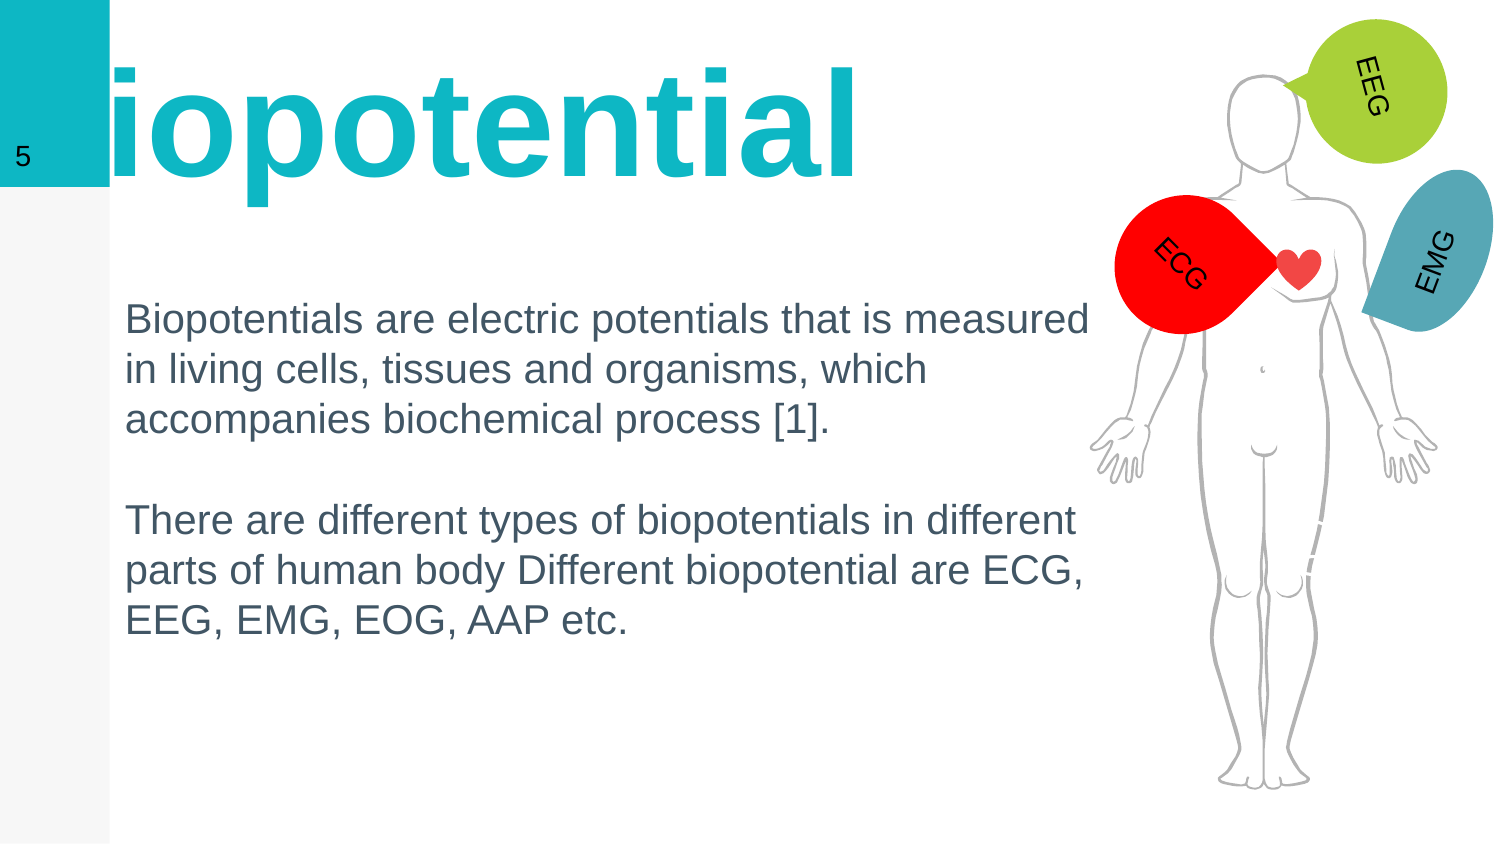

5
EEG
		Biopotential

ECG
EMG

Biopotentials are electric potentials that is measured in living cells, tissues and organisms, which accompanies biochemical process [1].

There are different types of biopotentials in different parts of human body Different biopotential are ECG, EEG, EMG, EOG, AAP etc.